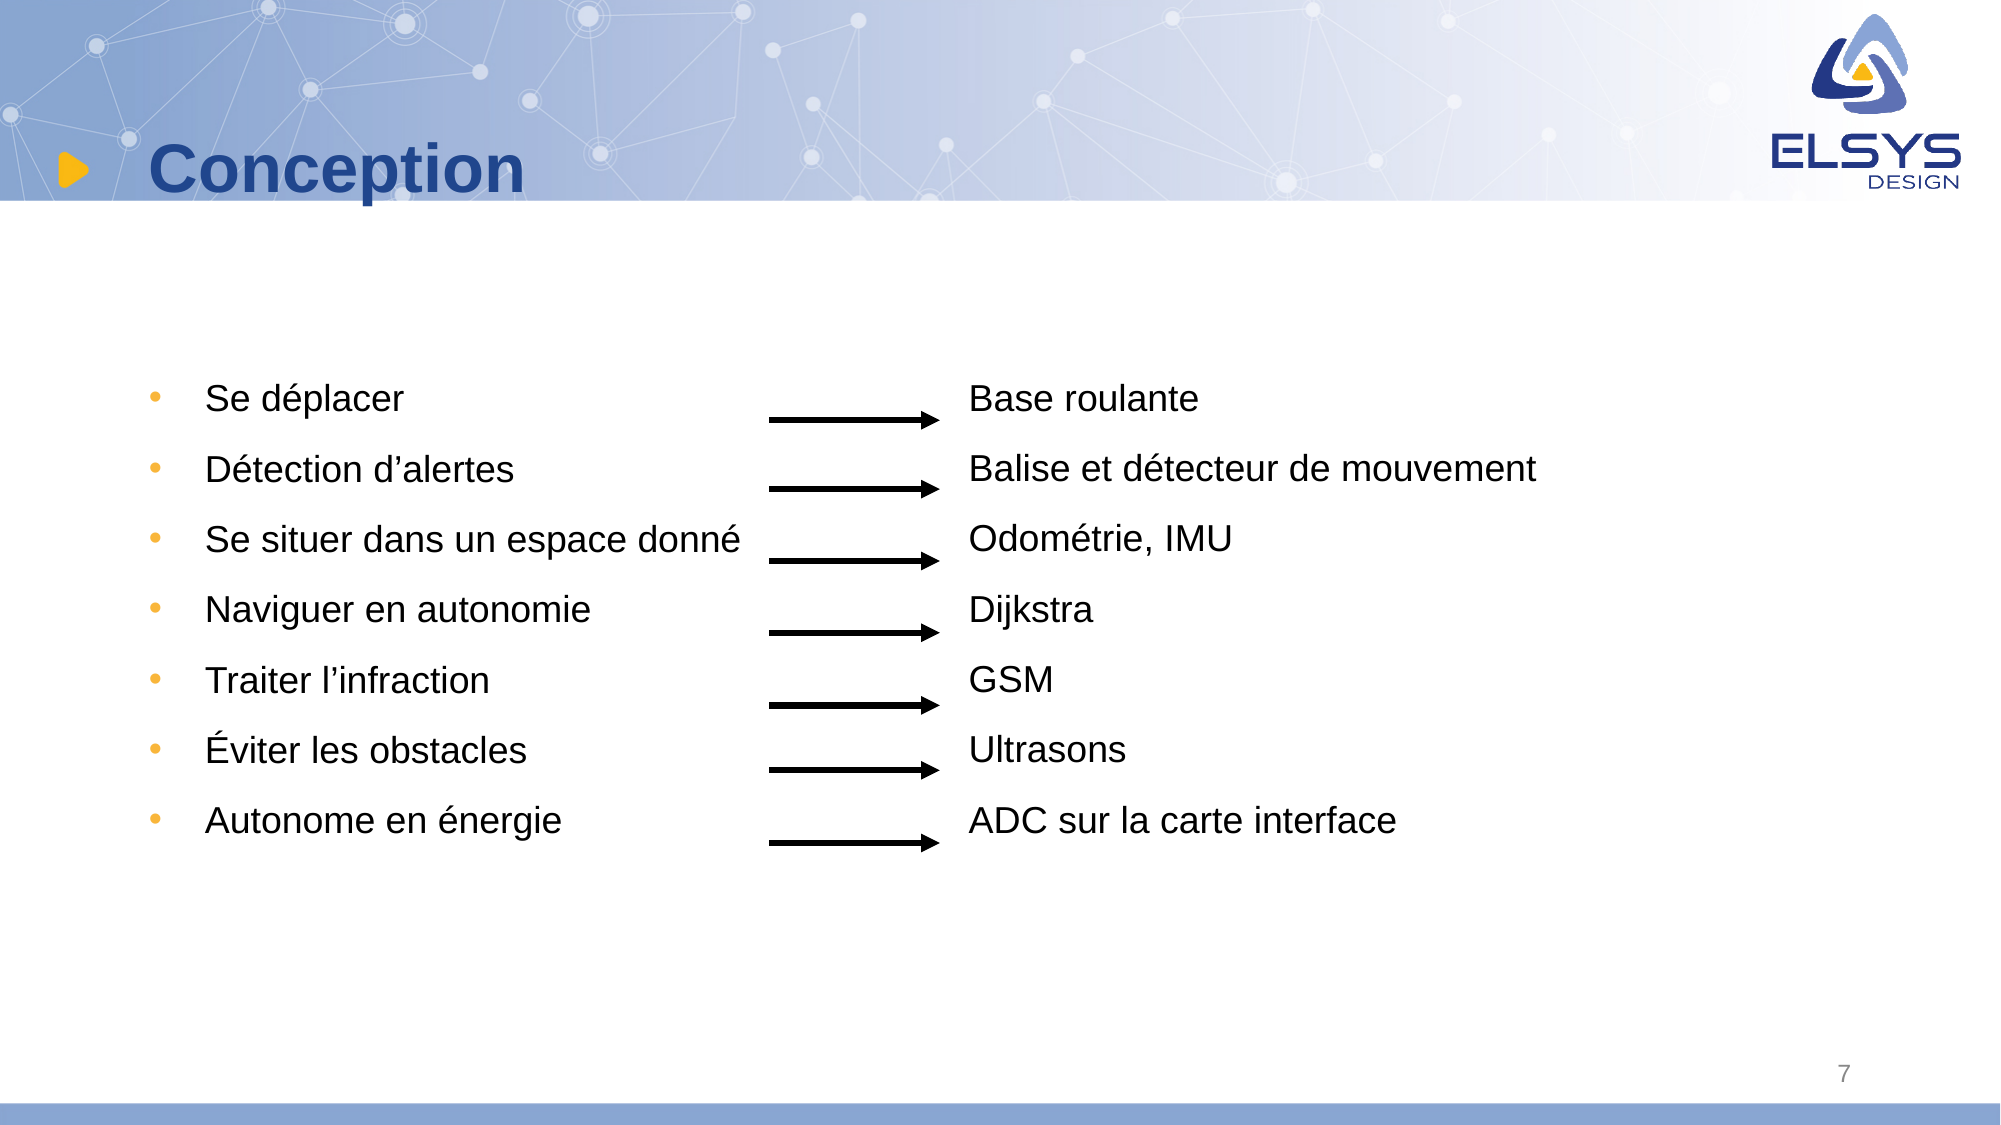

# Conception
Base roulante
Balise et détecteur de mouvement
Odométrie, IMU
Dijkstra
GSM
Ultrasons
ADC sur la carte interface

Se déplacer
Détection d’alertes
Se situer dans un espace donné
Naviguer en autonomie
Traiter l’infraction
Éviter les obstacles
Autonome en énergie

7